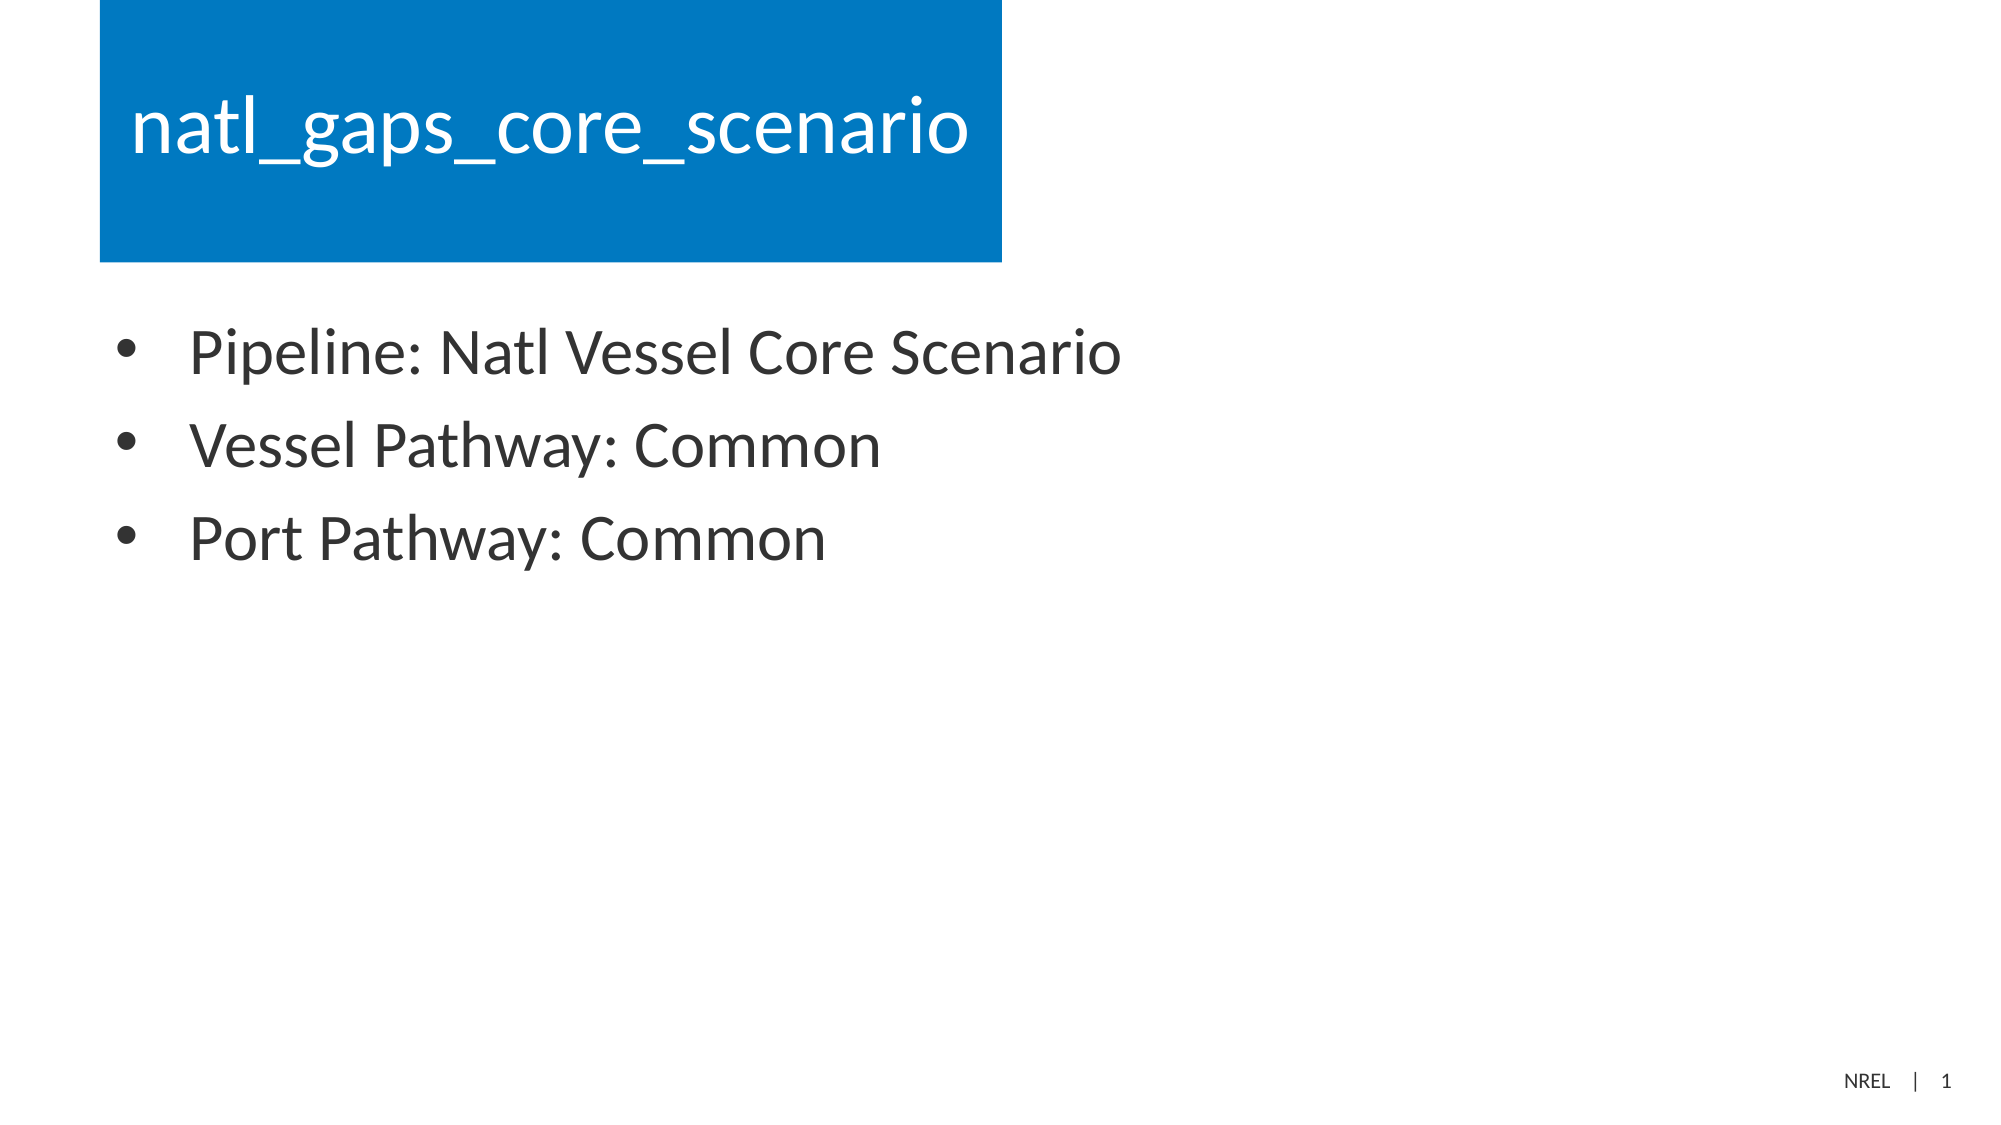

# natl_gaps_core_scenario
Pipeline: Natl Vessel Core Scenario
Vessel Pathway: Common
Port Pathway: Common